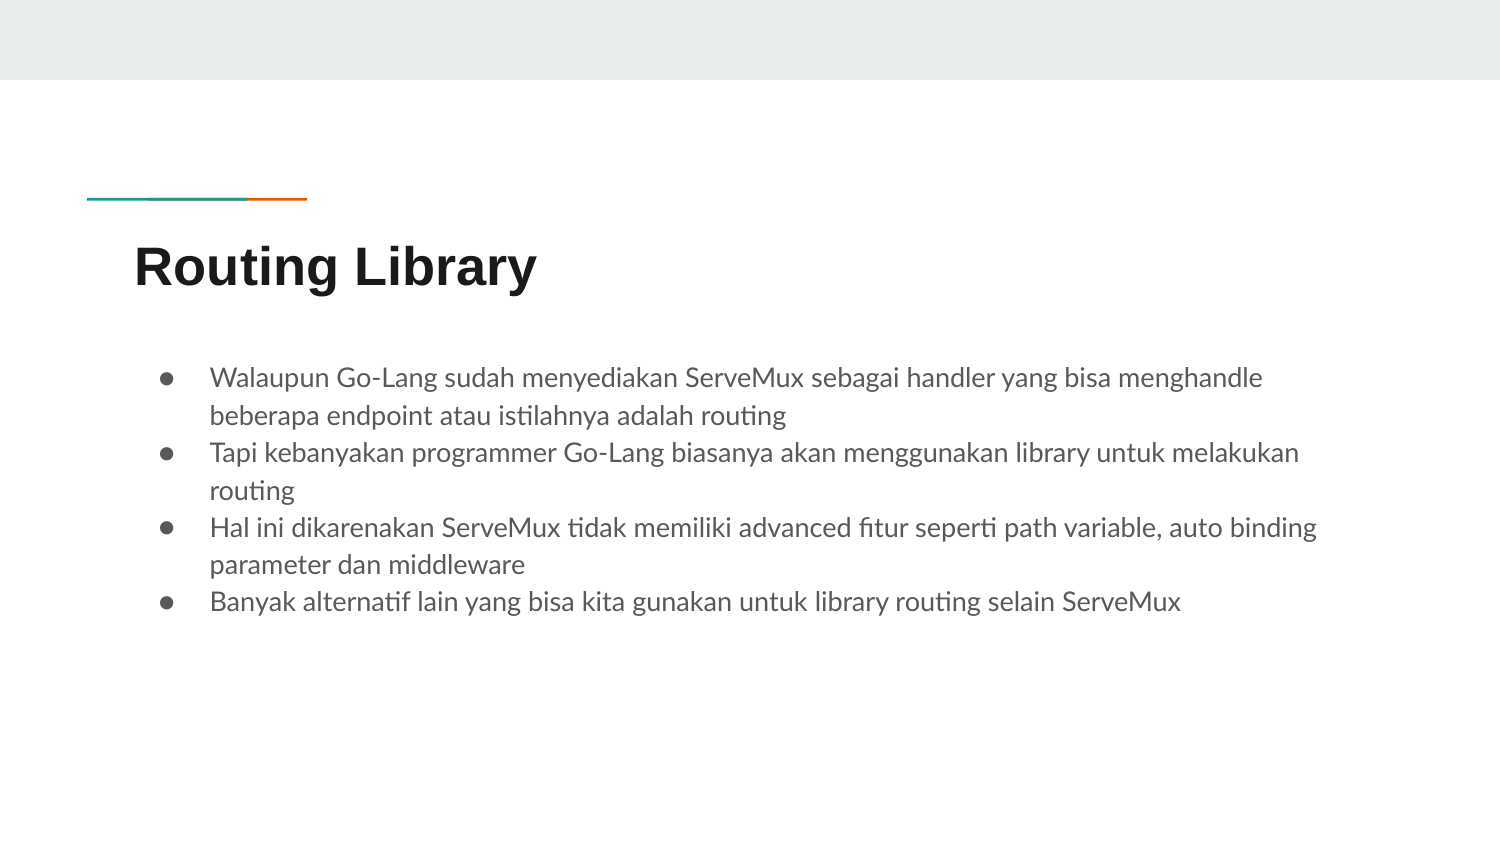

# Routing Library
Walaupun Go-Lang sudah menyediakan ServeMux sebagai handler yang bisa menghandle beberapa endpoint atau istilahnya adalah routing
Tapi kebanyakan programmer Go-Lang biasanya akan menggunakan library untuk melakukan routing
Hal ini dikarenakan ServeMux tidak memiliki advanced fitur seperti path variable, auto binding parameter dan middleware
Banyak alternatif lain yang bisa kita gunakan untuk library routing selain ServeMux